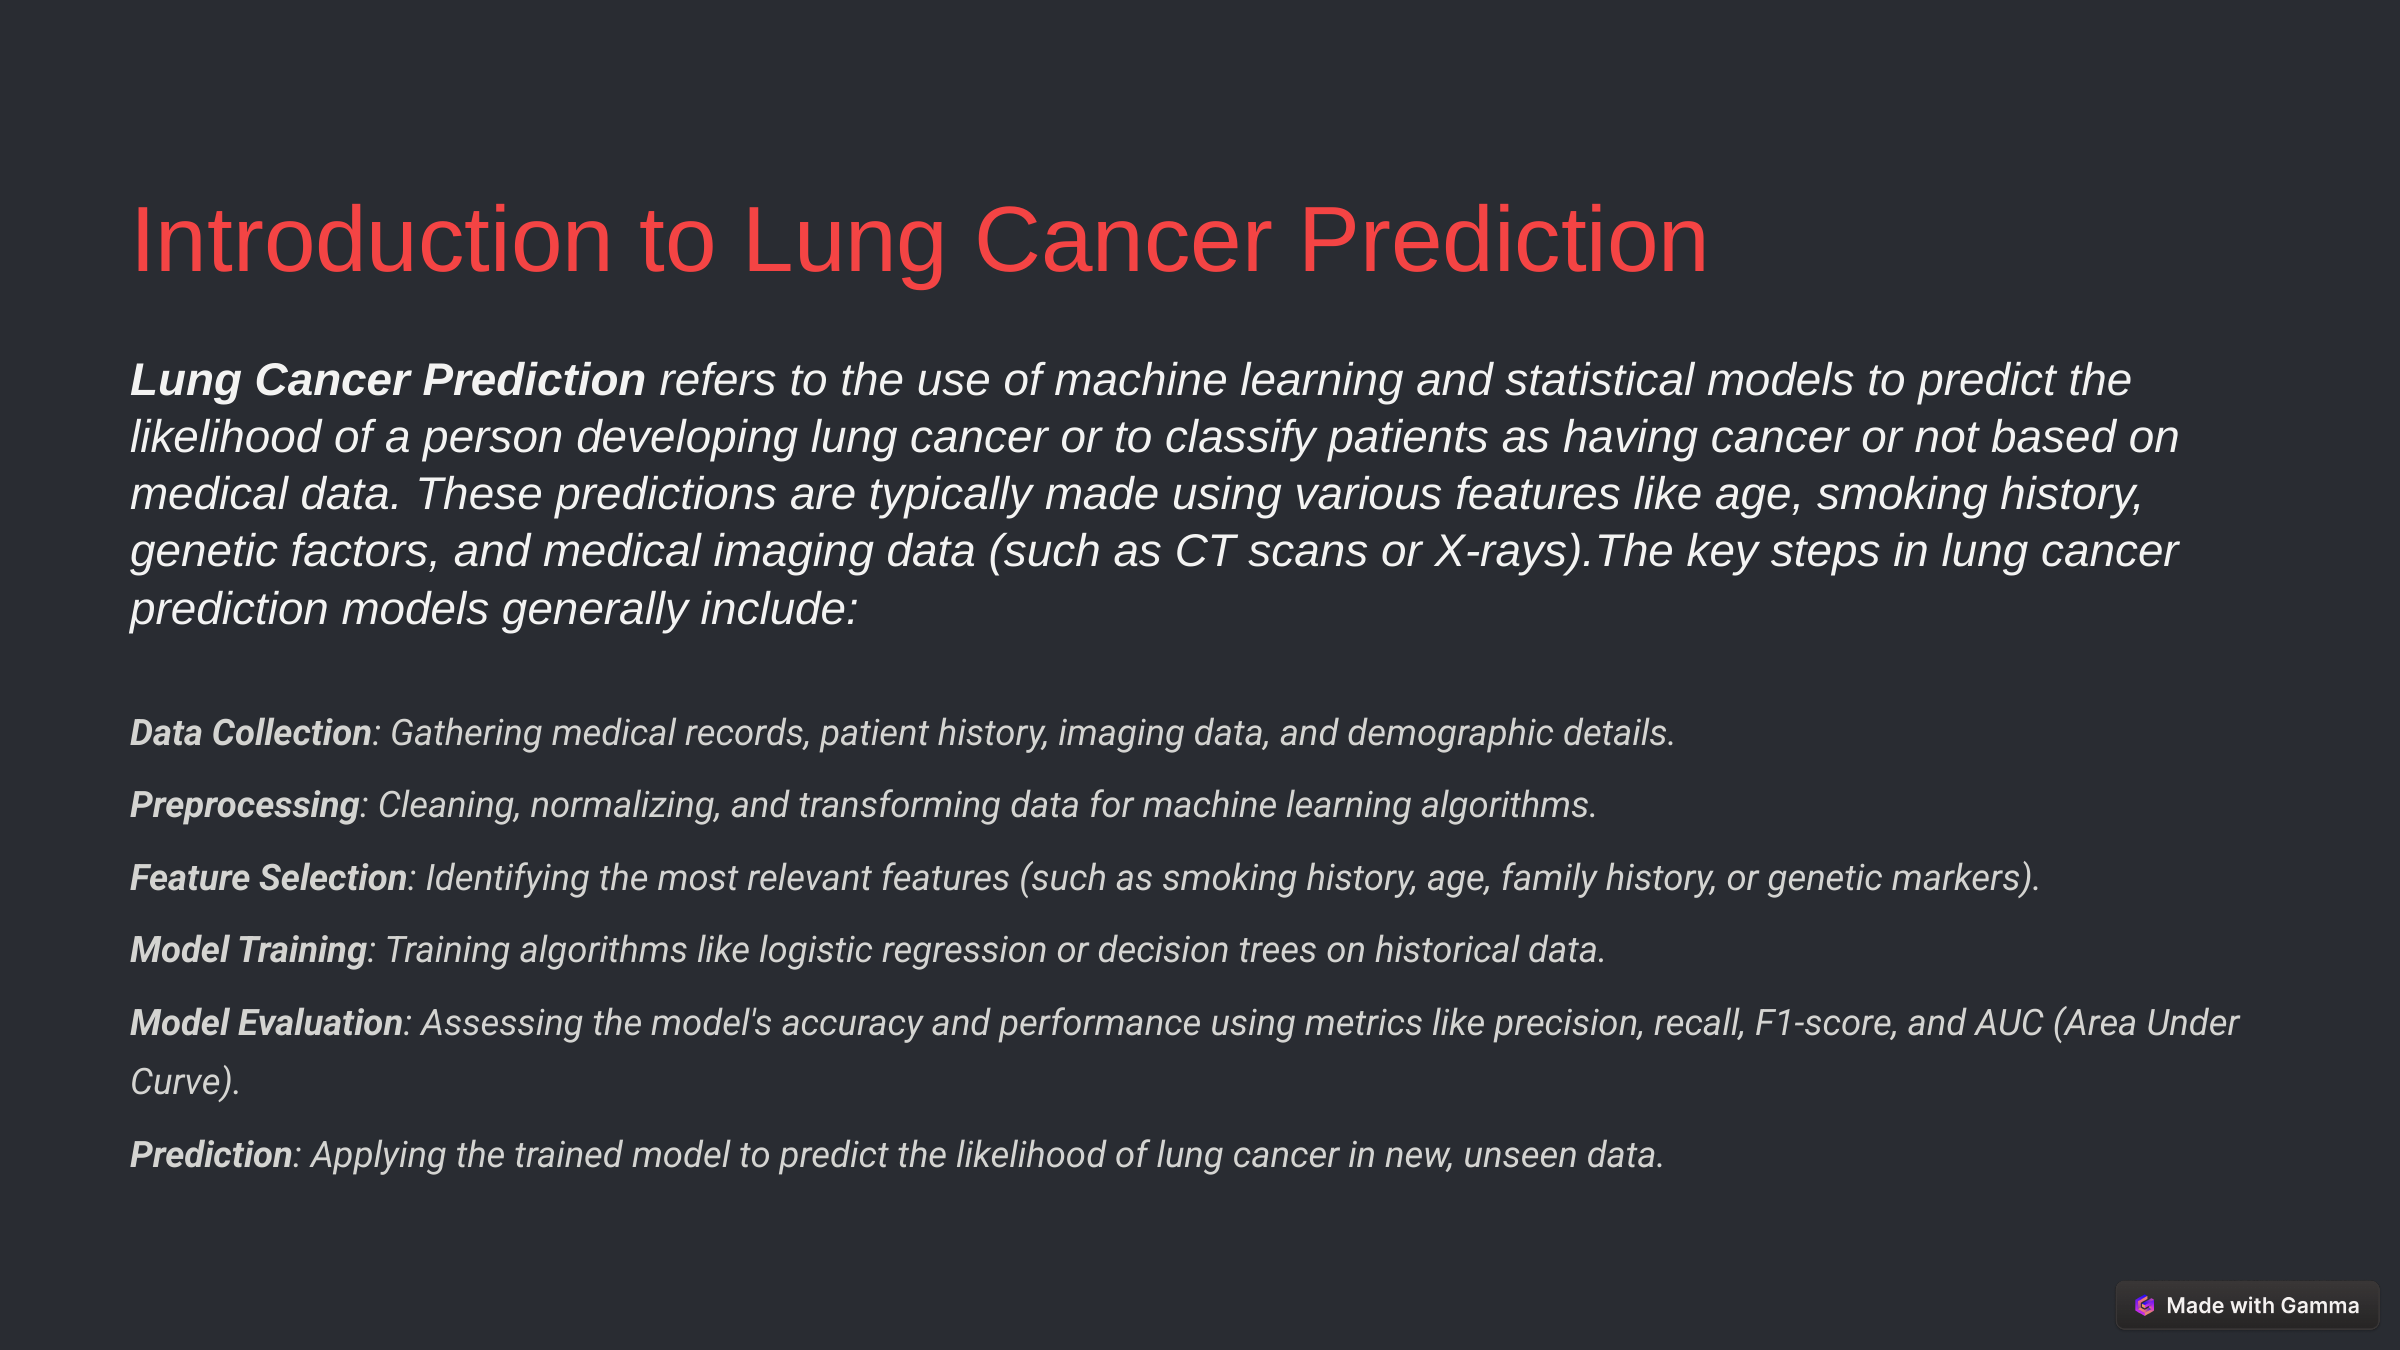

Introduction to Lung Cancer Prediction
Lung Cancer Prediction refers to the use of machine learning and statistical models to predict the likelihood of a person developing lung cancer or to classify patients as having cancer or not based on medical data. These predictions are typically made using various features like age, smoking history, genetic factors, and medical imaging data (such as CT scans or X-rays).The key steps in lung cancer prediction models generally include:
Data Collection: Gathering medical records, patient history, imaging data, and demographic details.
Preprocessing: Cleaning, normalizing, and transforming data for machine learning algorithms.
Feature Selection: Identifying the most relevant features (such as smoking history, age, family history, or genetic markers).
Model Training: Training algorithms like logistic regression or decision trees on historical data.
Model Evaluation: Assessing the model's accuracy and performance using metrics like precision, recall, F1-score, and AUC (Area Under Curve).
Prediction: Applying the trained model to predict the likelihood of lung cancer in new, unseen data.